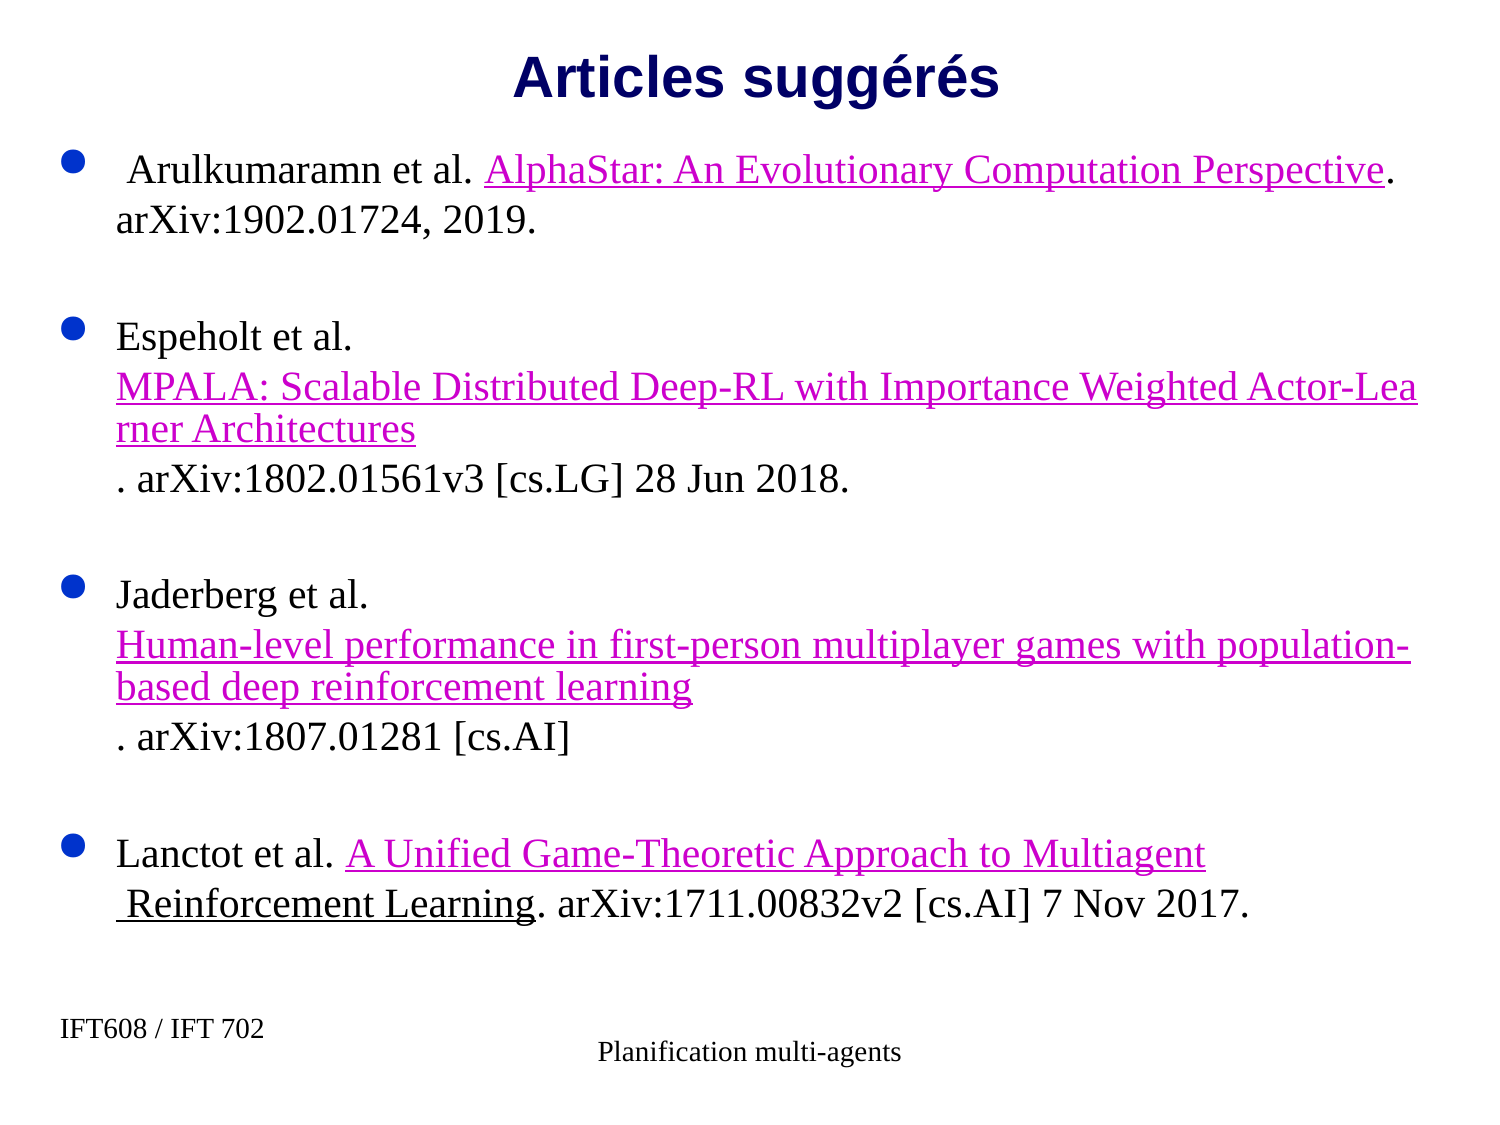

# Articles suggérés
 Arulkumaramn et al. AlphaStar: An Evolutionary Computation Perspective. arXiv:1902.01724, 2019.

Espeholt et al. MPALA: Scalable Distributed Deep-RL with Importance Weighted Actor-Learner Architectures. arXiv:1802.01561v3 [cs.LG] 28 Jun 2018.

Jaderberg et al. Human-level performance in first-person multiplayer games with population-based deep reinforcement learning. arXiv:1807.01281 [cs.AI]

Lanctot et al. A Unified Game-Theoretic Approach to Multiagent Reinforcement Learning. arXiv:1711.00832v2 [cs.AI] 7 Nov 2017.

IFT608 / IFT 702
Planification multi-agents